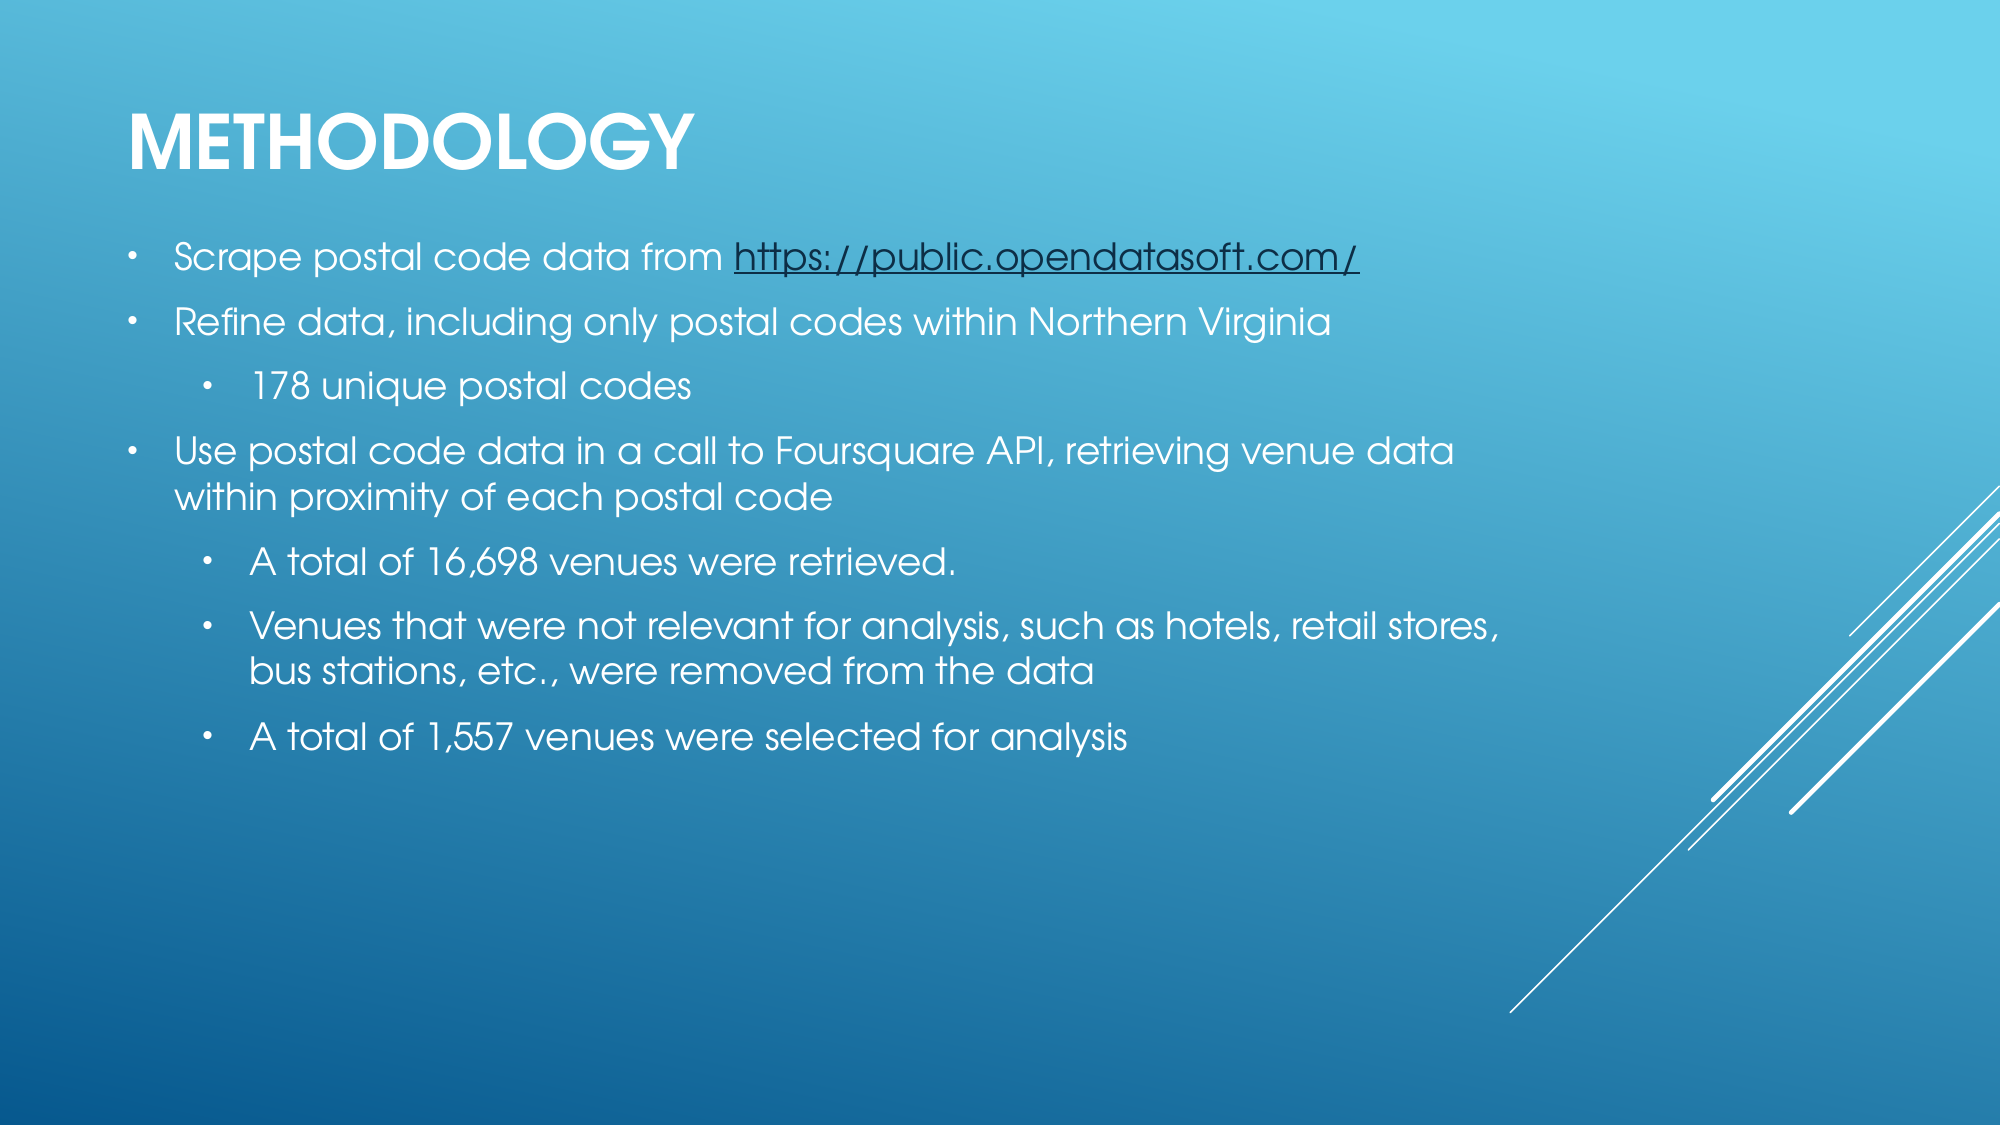

# Methodology
Scrape postal code data from https://public.opendatasoft.com/
Refine data, including only postal codes within Northern Virginia
178 unique postal codes
Use postal code data in a call to Foursquare API, retrieving venue data within proximity of each postal code
A total of 16,698 venues were retrieved.
Venues that were not relevant for analysis, such as hotels, retail stores, bus stations, etc., were removed from the data
A total of 1,557 venues were selected for analysis